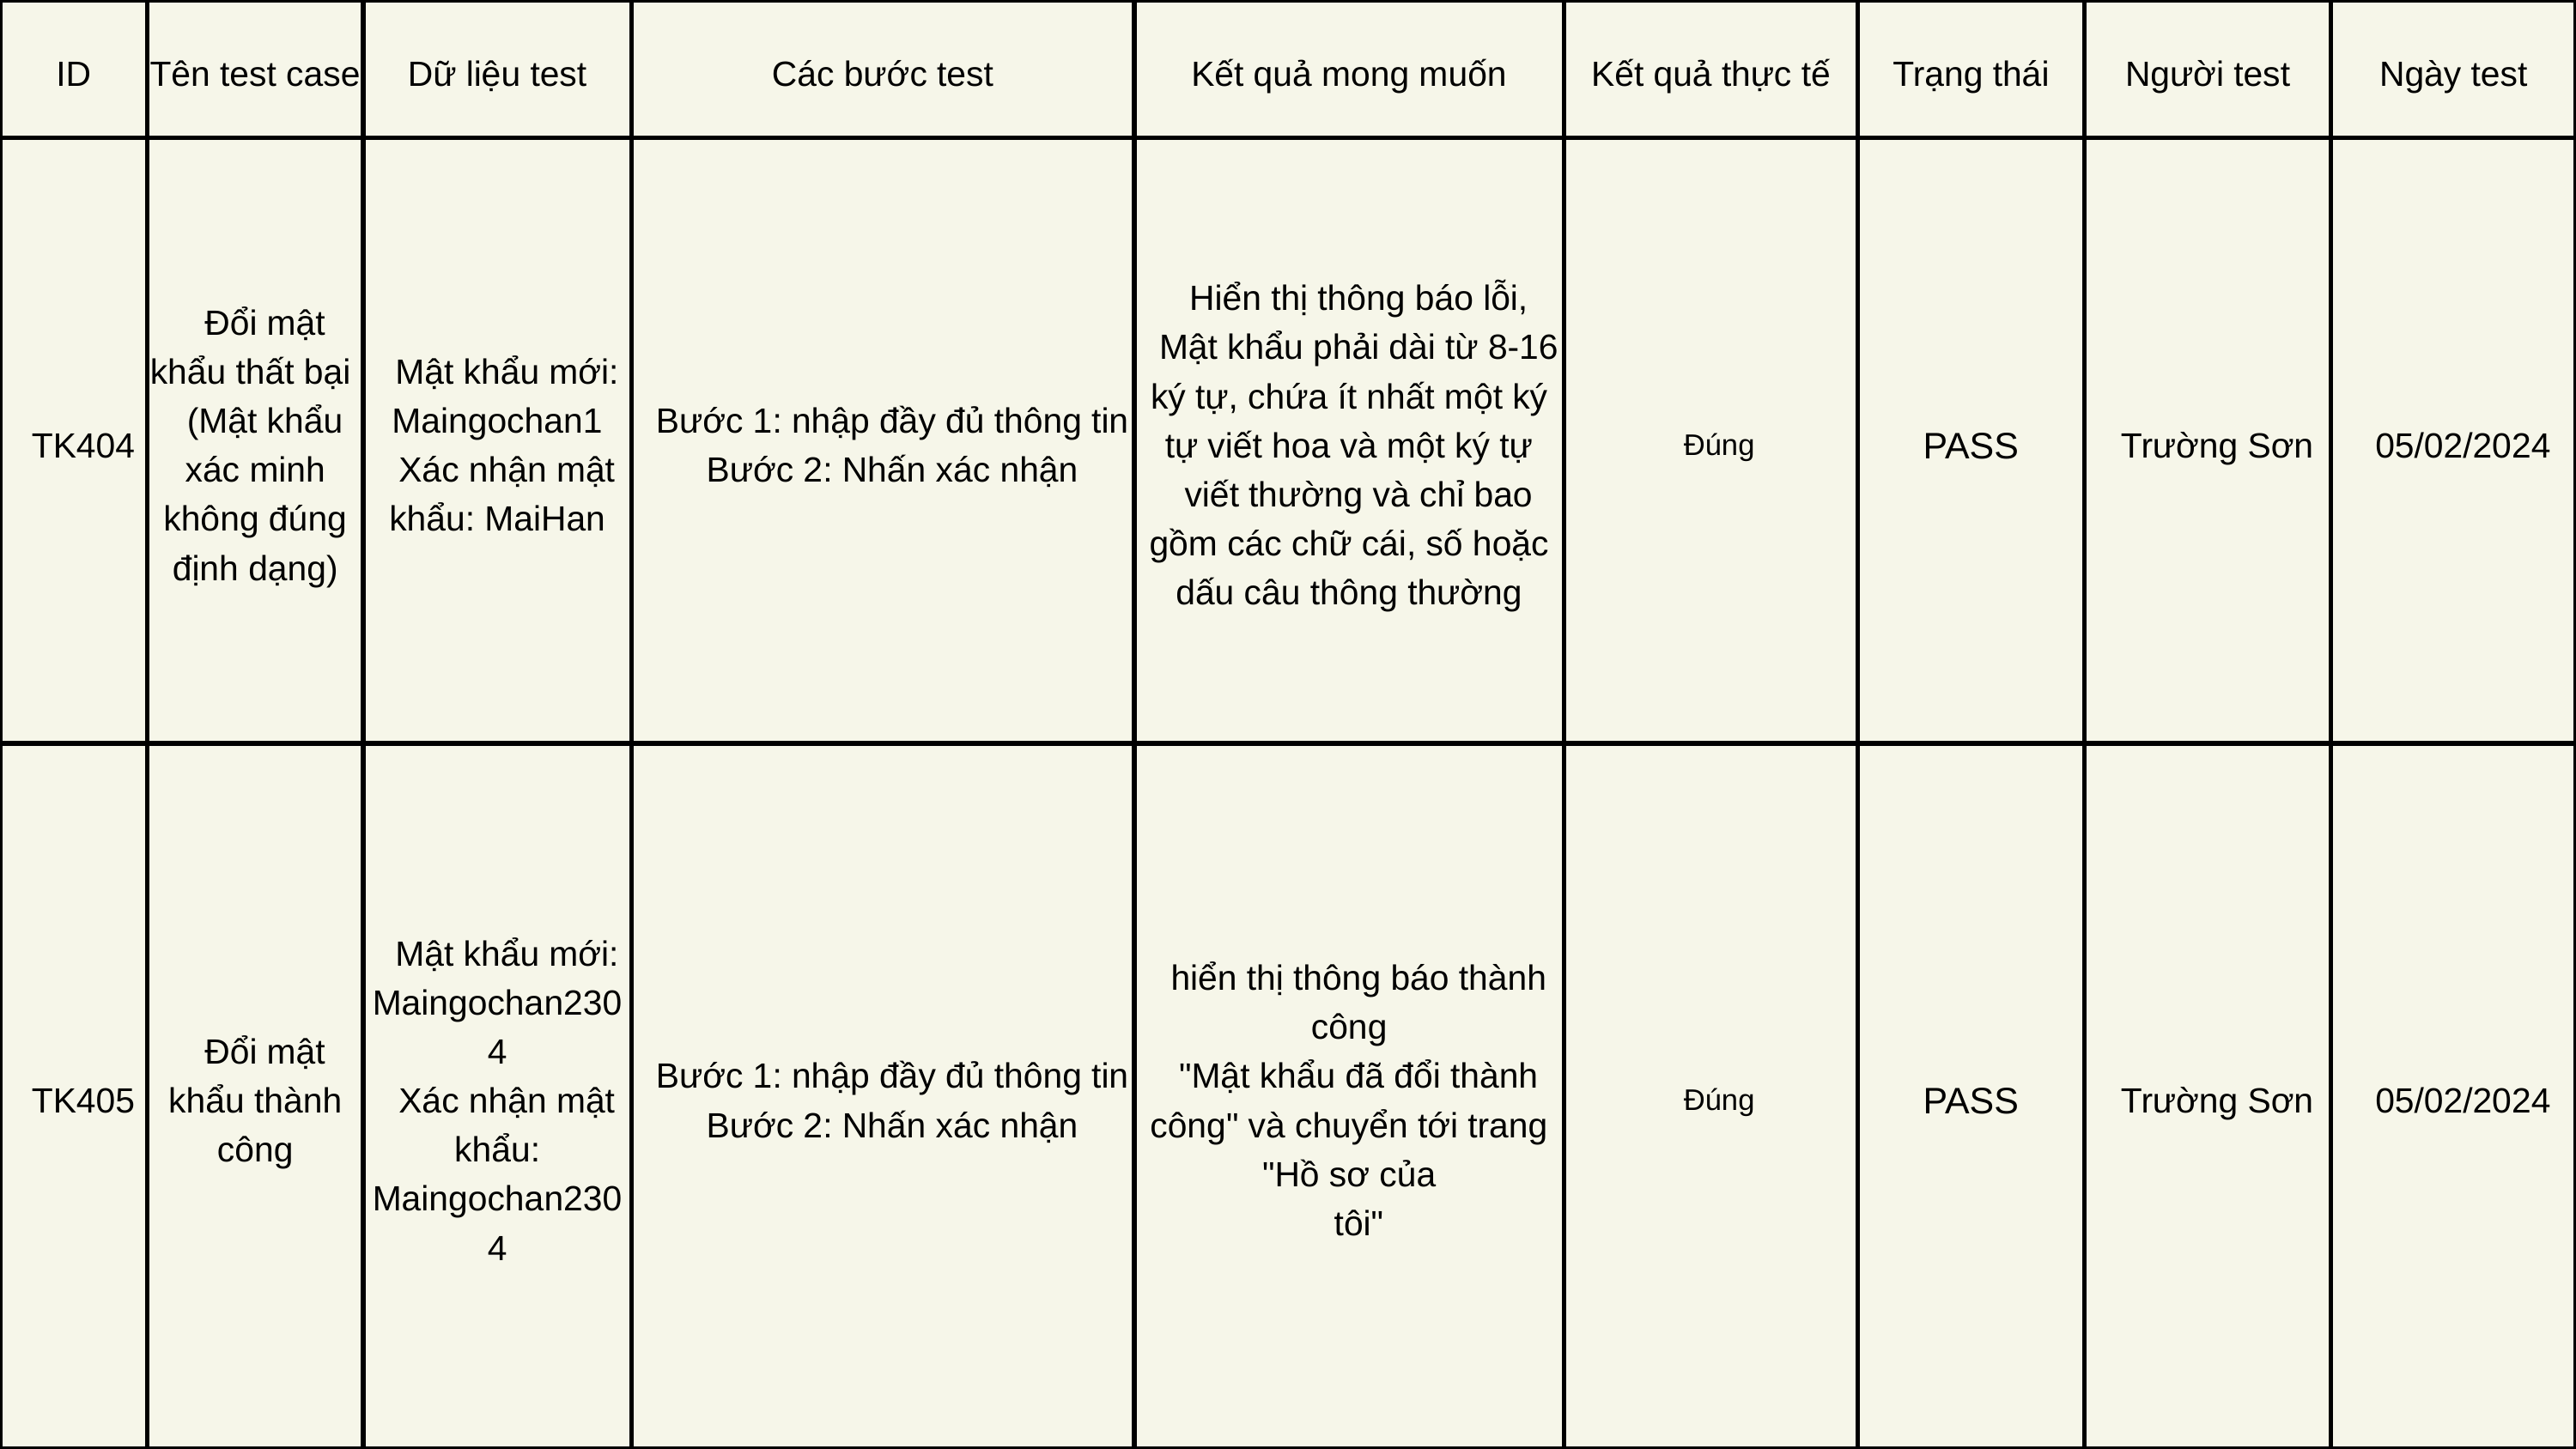

| ID | Tên test case | Dữ liệu test | Các bước test | Kết quả mong muốn | Kết quả thực tế | Trạng thái | Người test | Ngày test |
| --- | --- | --- | --- | --- | --- | --- | --- | --- |
| TK404 | Đổi mật khẩu thất bại (Mật khẩu xác minh không đúng định dạng) | Mật khẩu mới: Maingochan1 Xác nhận mật khẩu: MaiHan | Bước 1: nhập đầy đủ thông tin Bước 2: Nhấn xác nhận | Hiển thị thông báo lỗi, Mật khẩu phải dài từ 8-16 ký tự, chứa ít nhất một ký tự viết hoa và một ký tự viết thường và chỉ bao gồm các chữ cái, số hoặc dấu câu thông thường | Đúng | PASS | Trường Sơn | 05/02/2024 |
| TK405 | Đổi mật khẩu thành công | Mật khẩu mới: Maingochan2304 Xác nhận mật khẩu: Maingochan2304 | Bước 1: nhập đầy đủ thông tin Bước 2: Nhấn xác nhận | hiển thị thông báo thành công "Mật khẩu đã đổi thành công" và chuyển tới trang "Hồ sơ của tôi" | Đúng | PASS | Trường Sơn | 05/02/2024 |